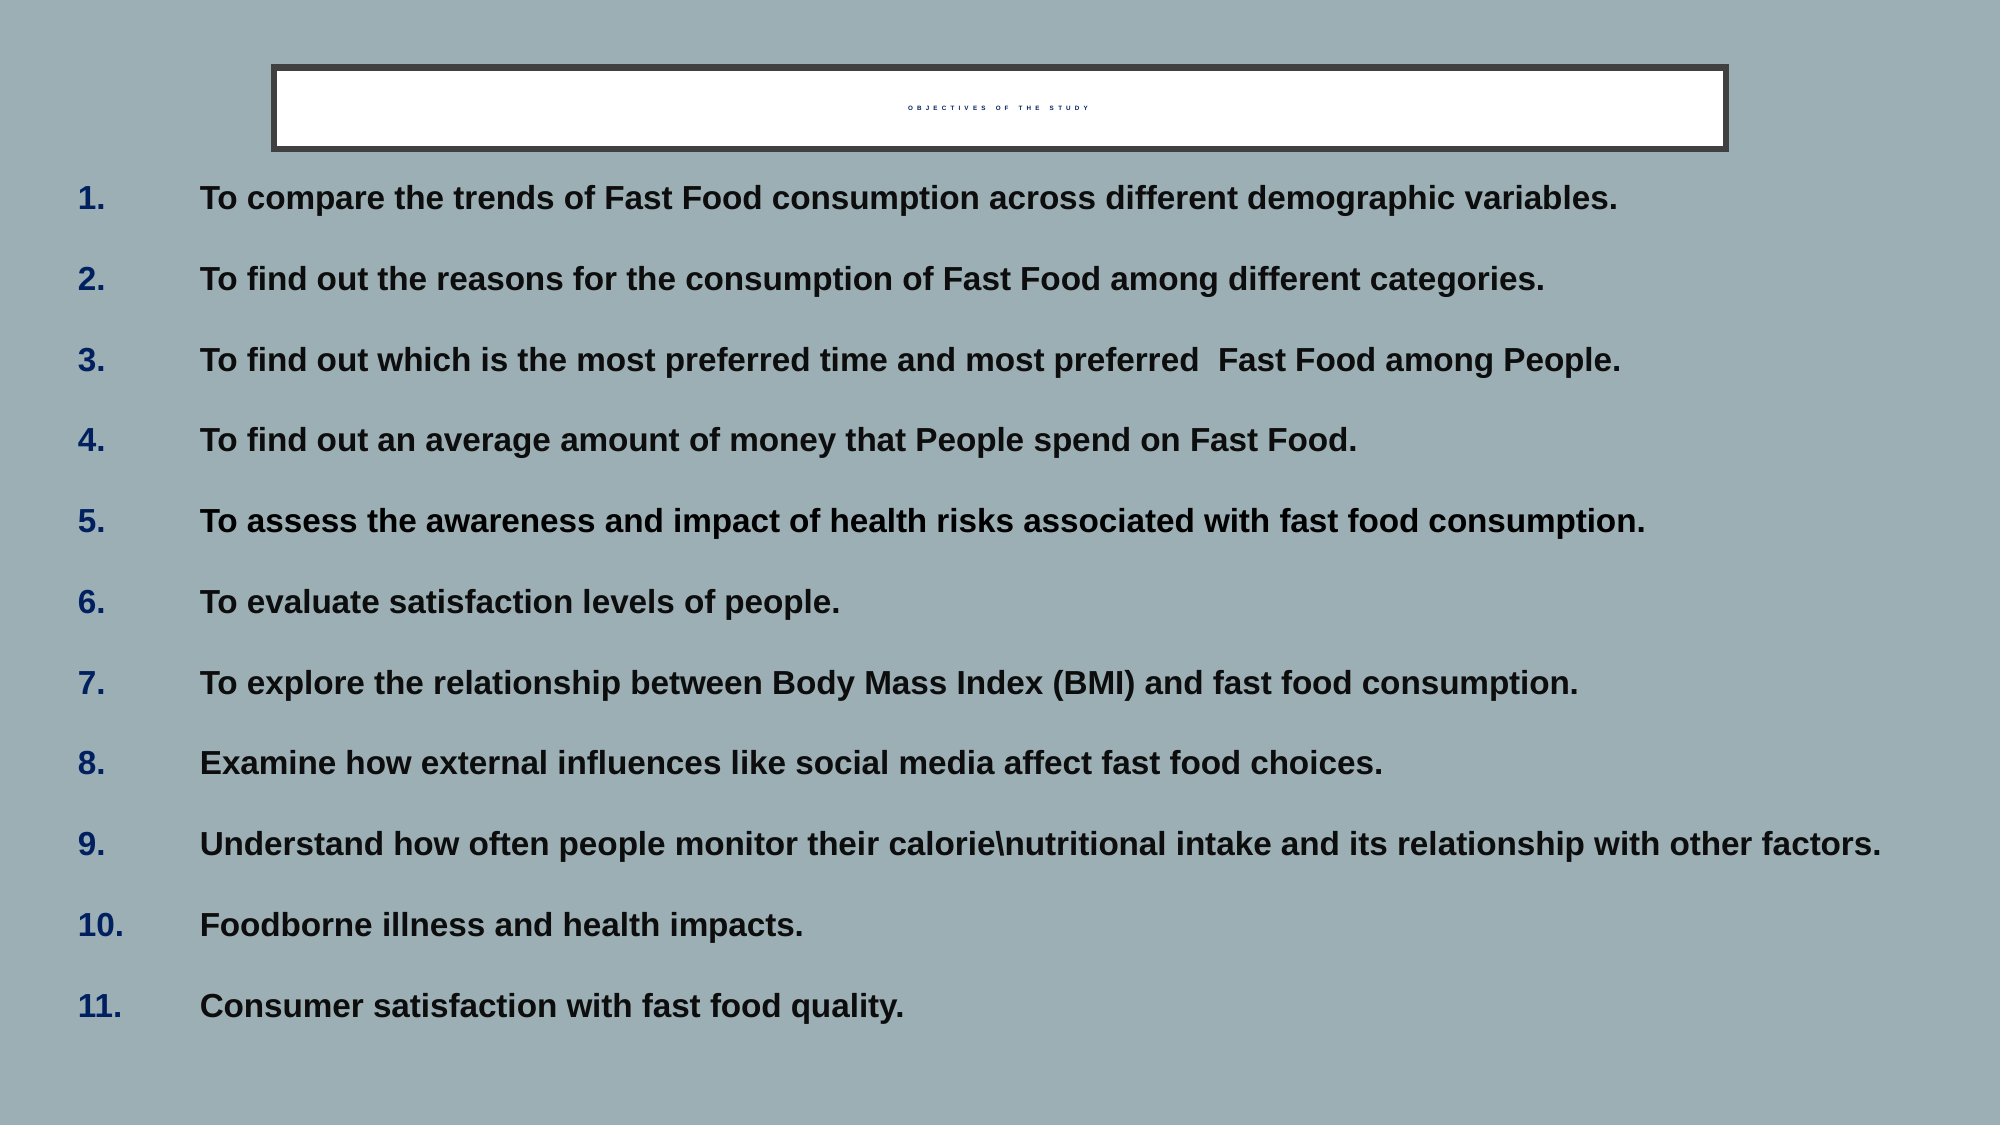

# Objectives of the study
To compare the trends of Fast Food consumption across different demographic variables.
To find out the reasons for the consumption of Fast Food among different categories.
To find out which is the most preferred time and most preferred  Fast Food among People.
To find out an average amount of money that People spend on Fast Food.
To assess the awareness and impact of health risks associated with fast food consumption.
To evaluate satisfaction levels of people.
To explore the relationship between Body Mass Index (BMI) and fast food consumption.
Examine how external influences like social media affect fast food choices.
Understand how often people monitor their calorie\nutritional intake and its relationship with other factors.
Foodborne illness and health impacts.
Consumer satisfaction with fast food quality.